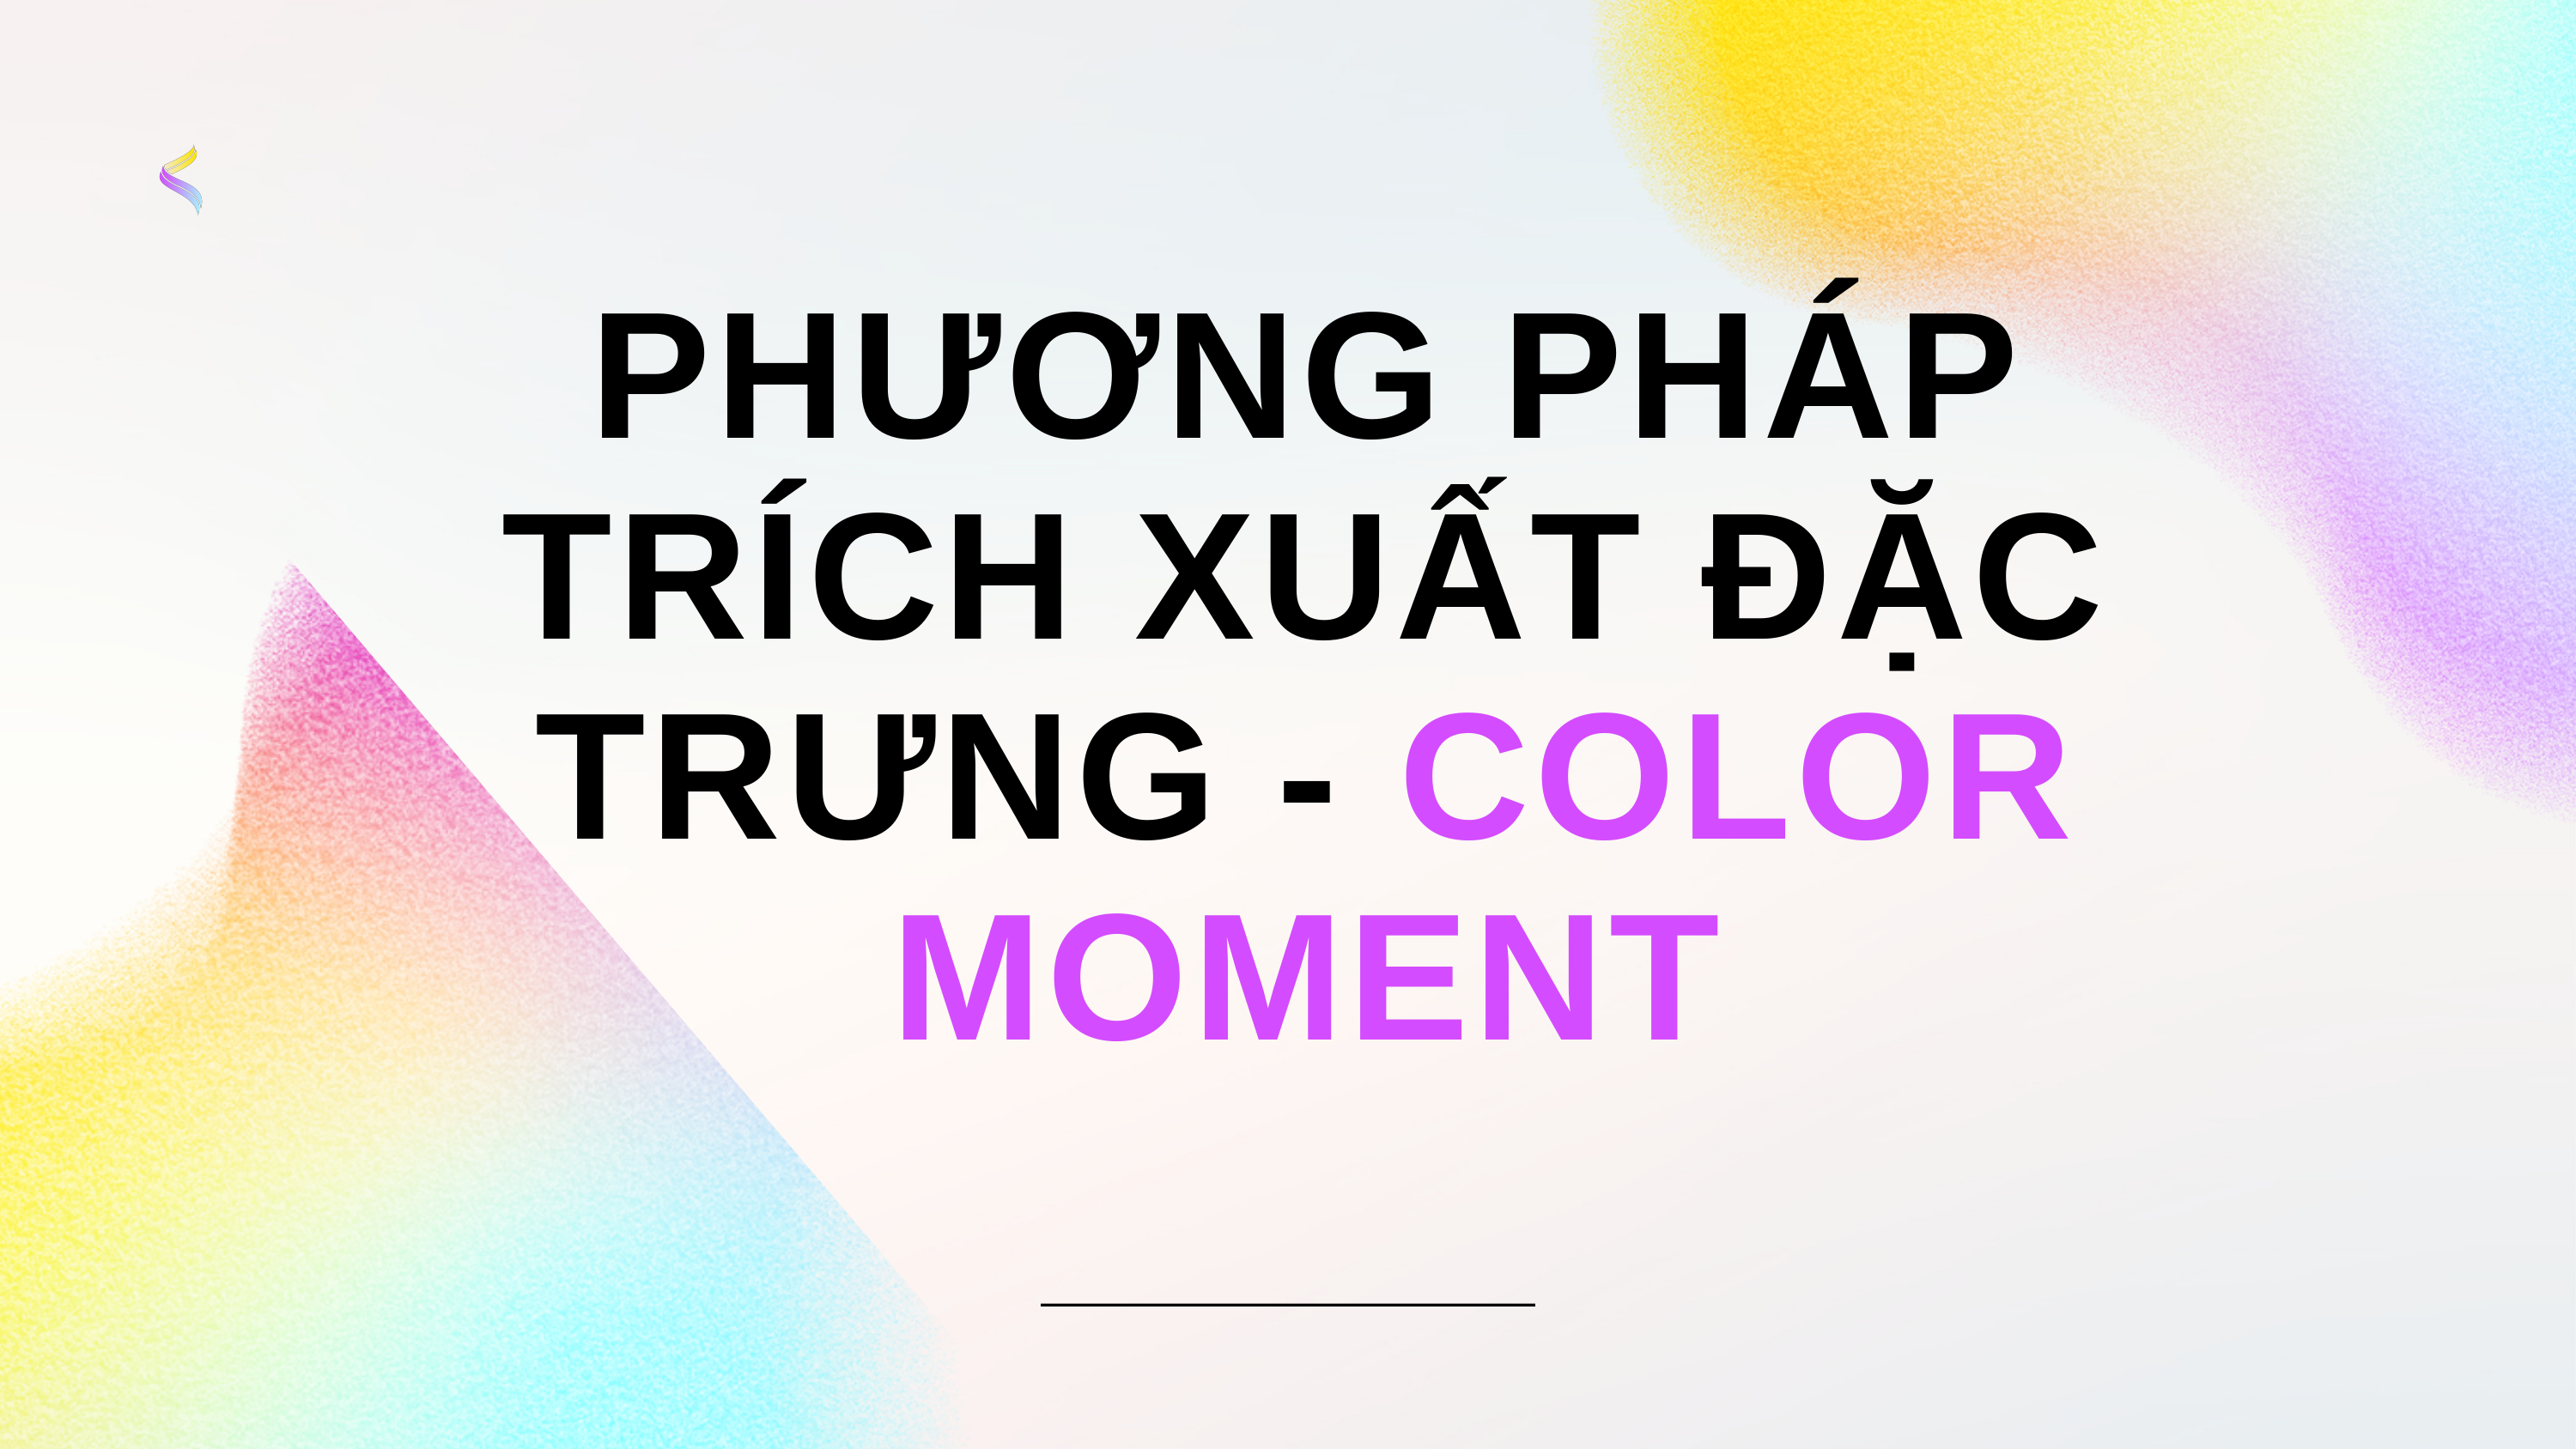

PHƯƠNG PHÁP TRÍCH XUẤT ĐẶC TRƯNG - COLOR MOMENT